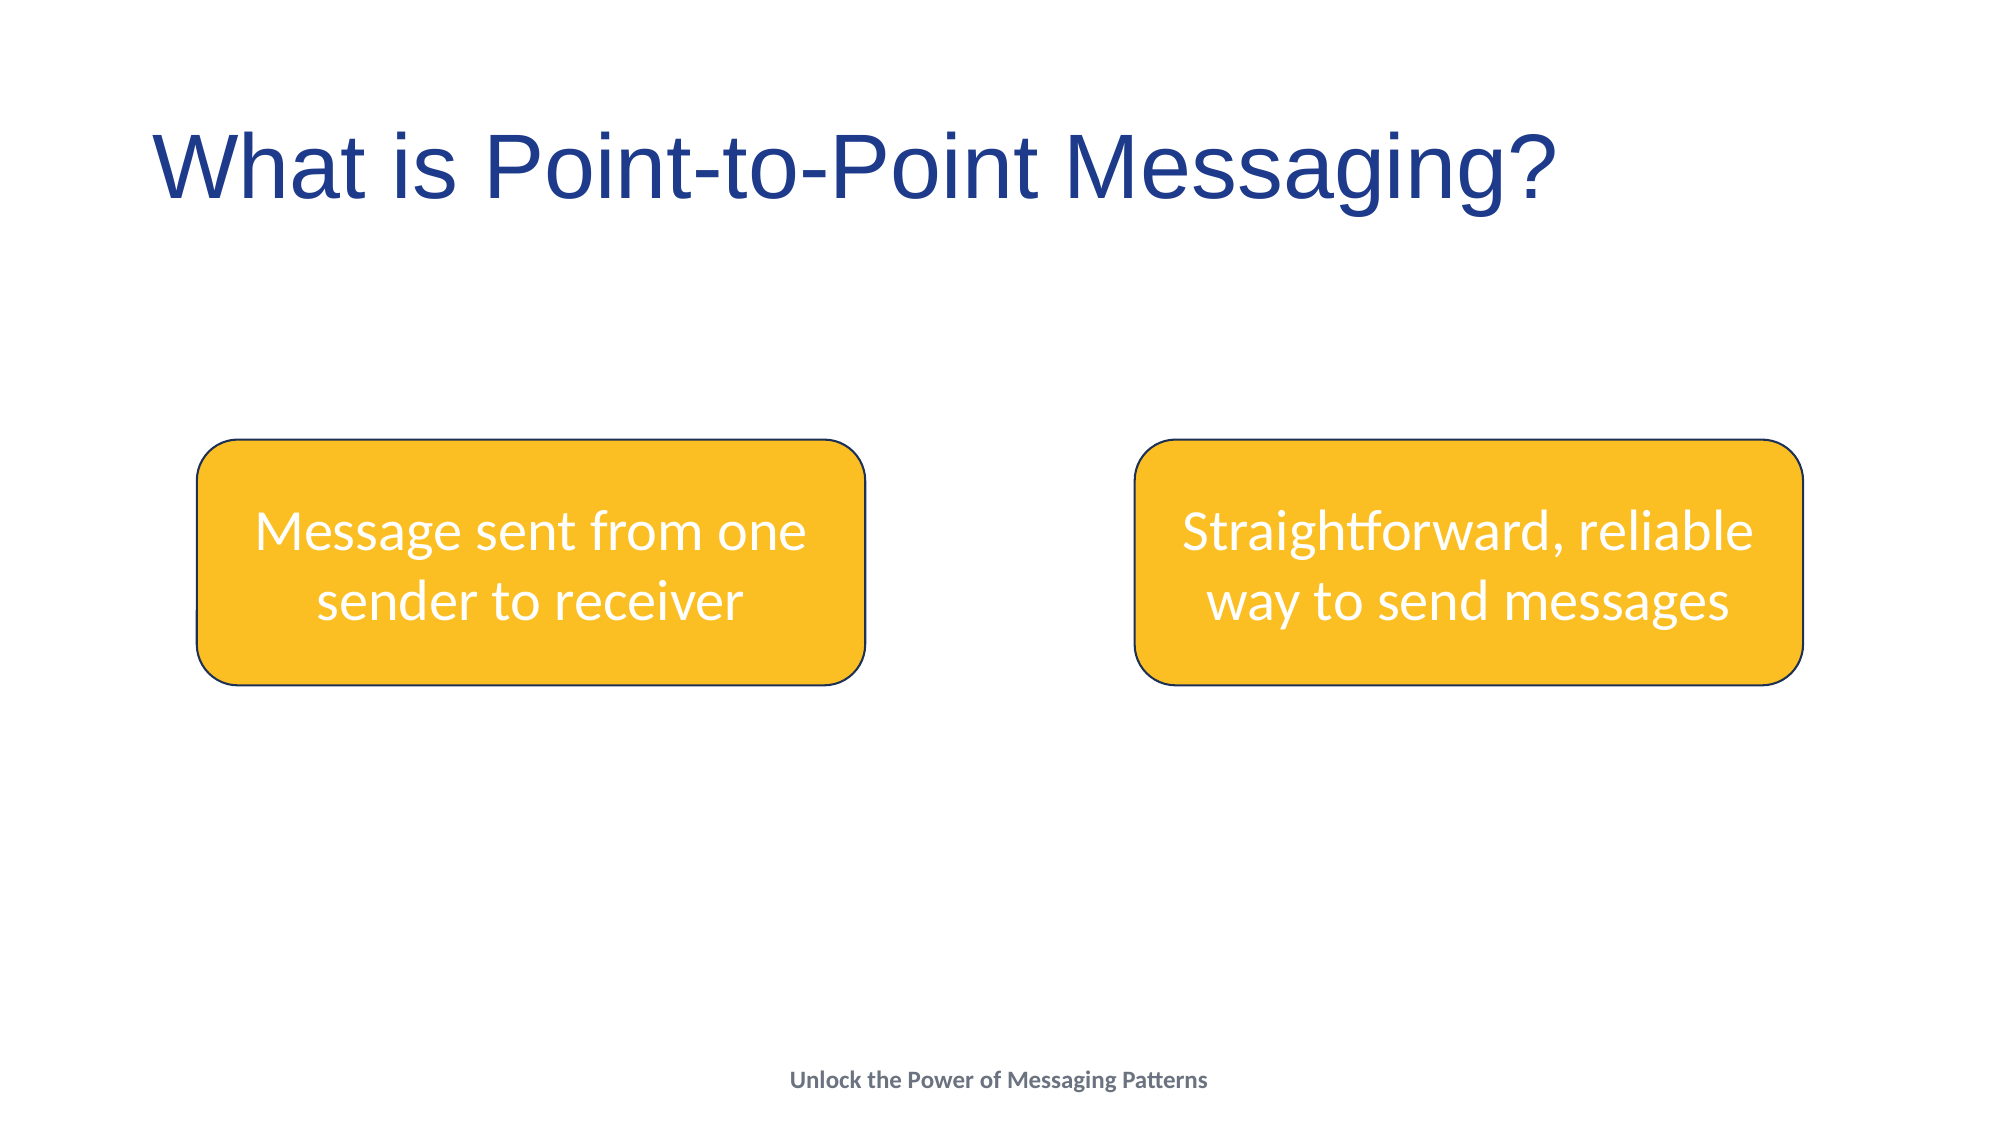

# What is Point-to-Point Messaging?
Message sent from one sender to receiver
Straightforward, reliable way to send messages